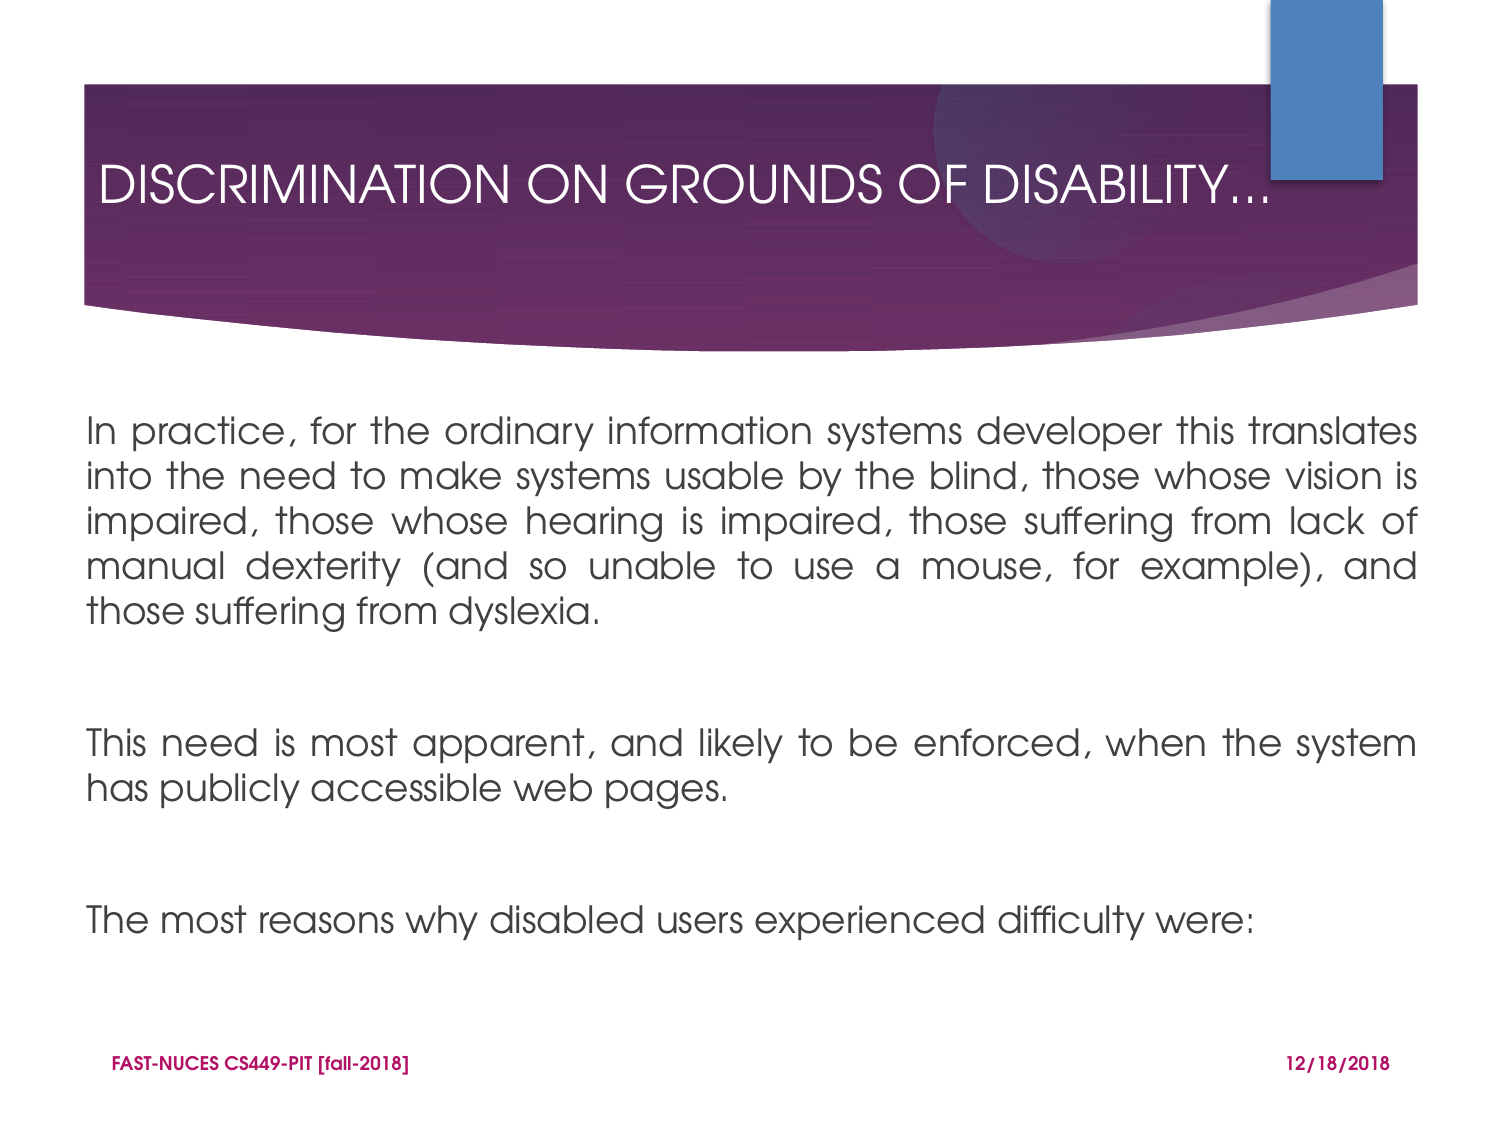

DISCRIMINATION ON GROUNDS OF DISABILITY…
In practice, for the ordinary information systems developer this translates into the need to make systems usable by the blind, those whose vision is impaired, those whose hearing is impaired, those suffering from lack of manual dexterity (and so unable to use a mouse, for example), and those suffering from dyslexia.

This need is most apparent, and likely to be enforced, when the system has publicly accessible web pages.

The most reasons why disabled users experienced difficulty were:
27
FAST-NUCES CS449-PIT [fall-2018]
12/18/2018